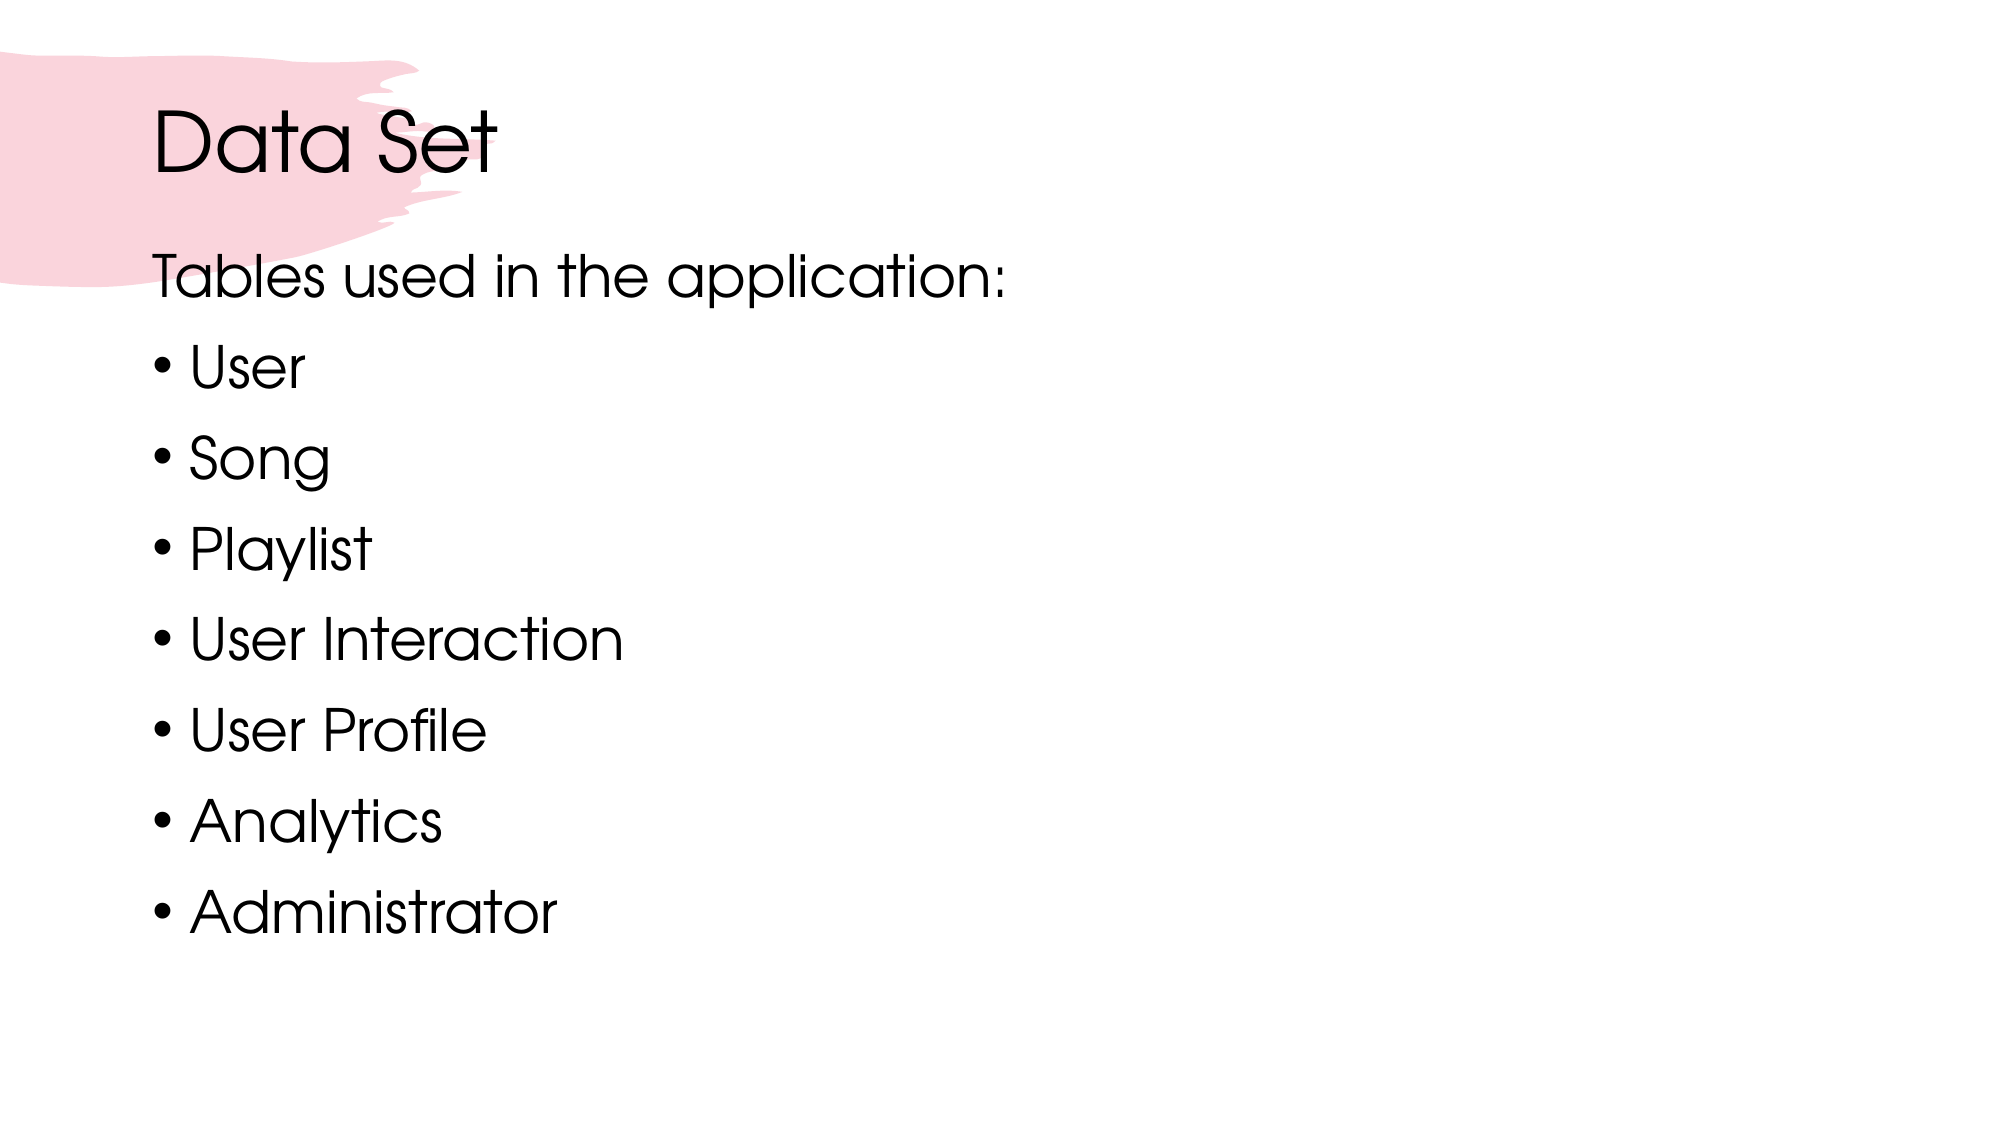

# Data Set
Tables used in the application:
User
Song
Playlist
User Interaction
User Profile
Analytics
Administrator